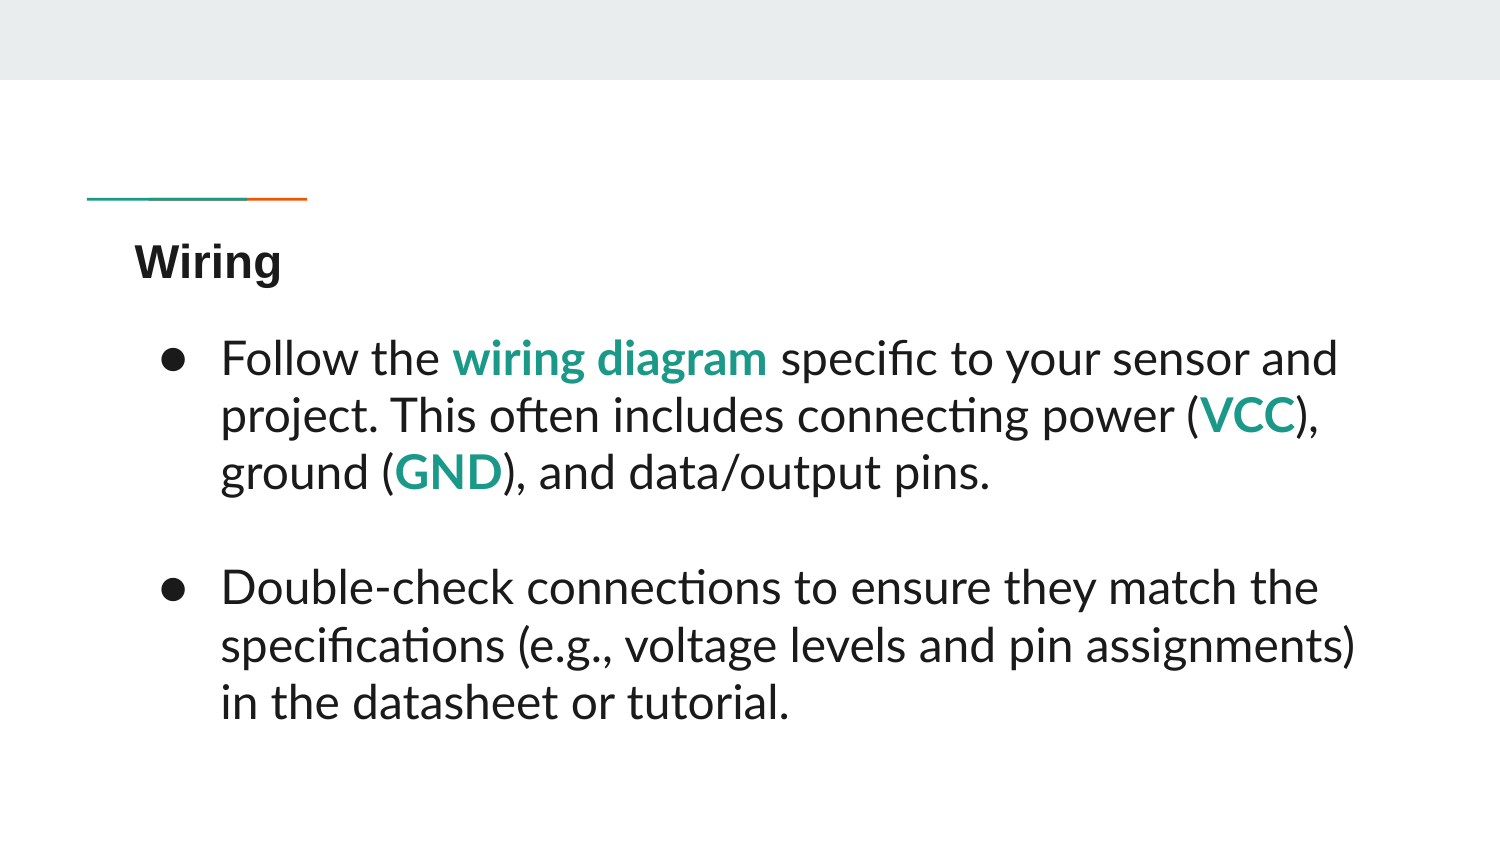

# Wiring
Follow the wiring diagram specific to your sensor and project. This often includes connecting power (VCC), ground (GND), and data/output pins.

Double-check connections to ensure they match the specifications (e.g., voltage levels and pin assignments) in the datasheet or tutorial.